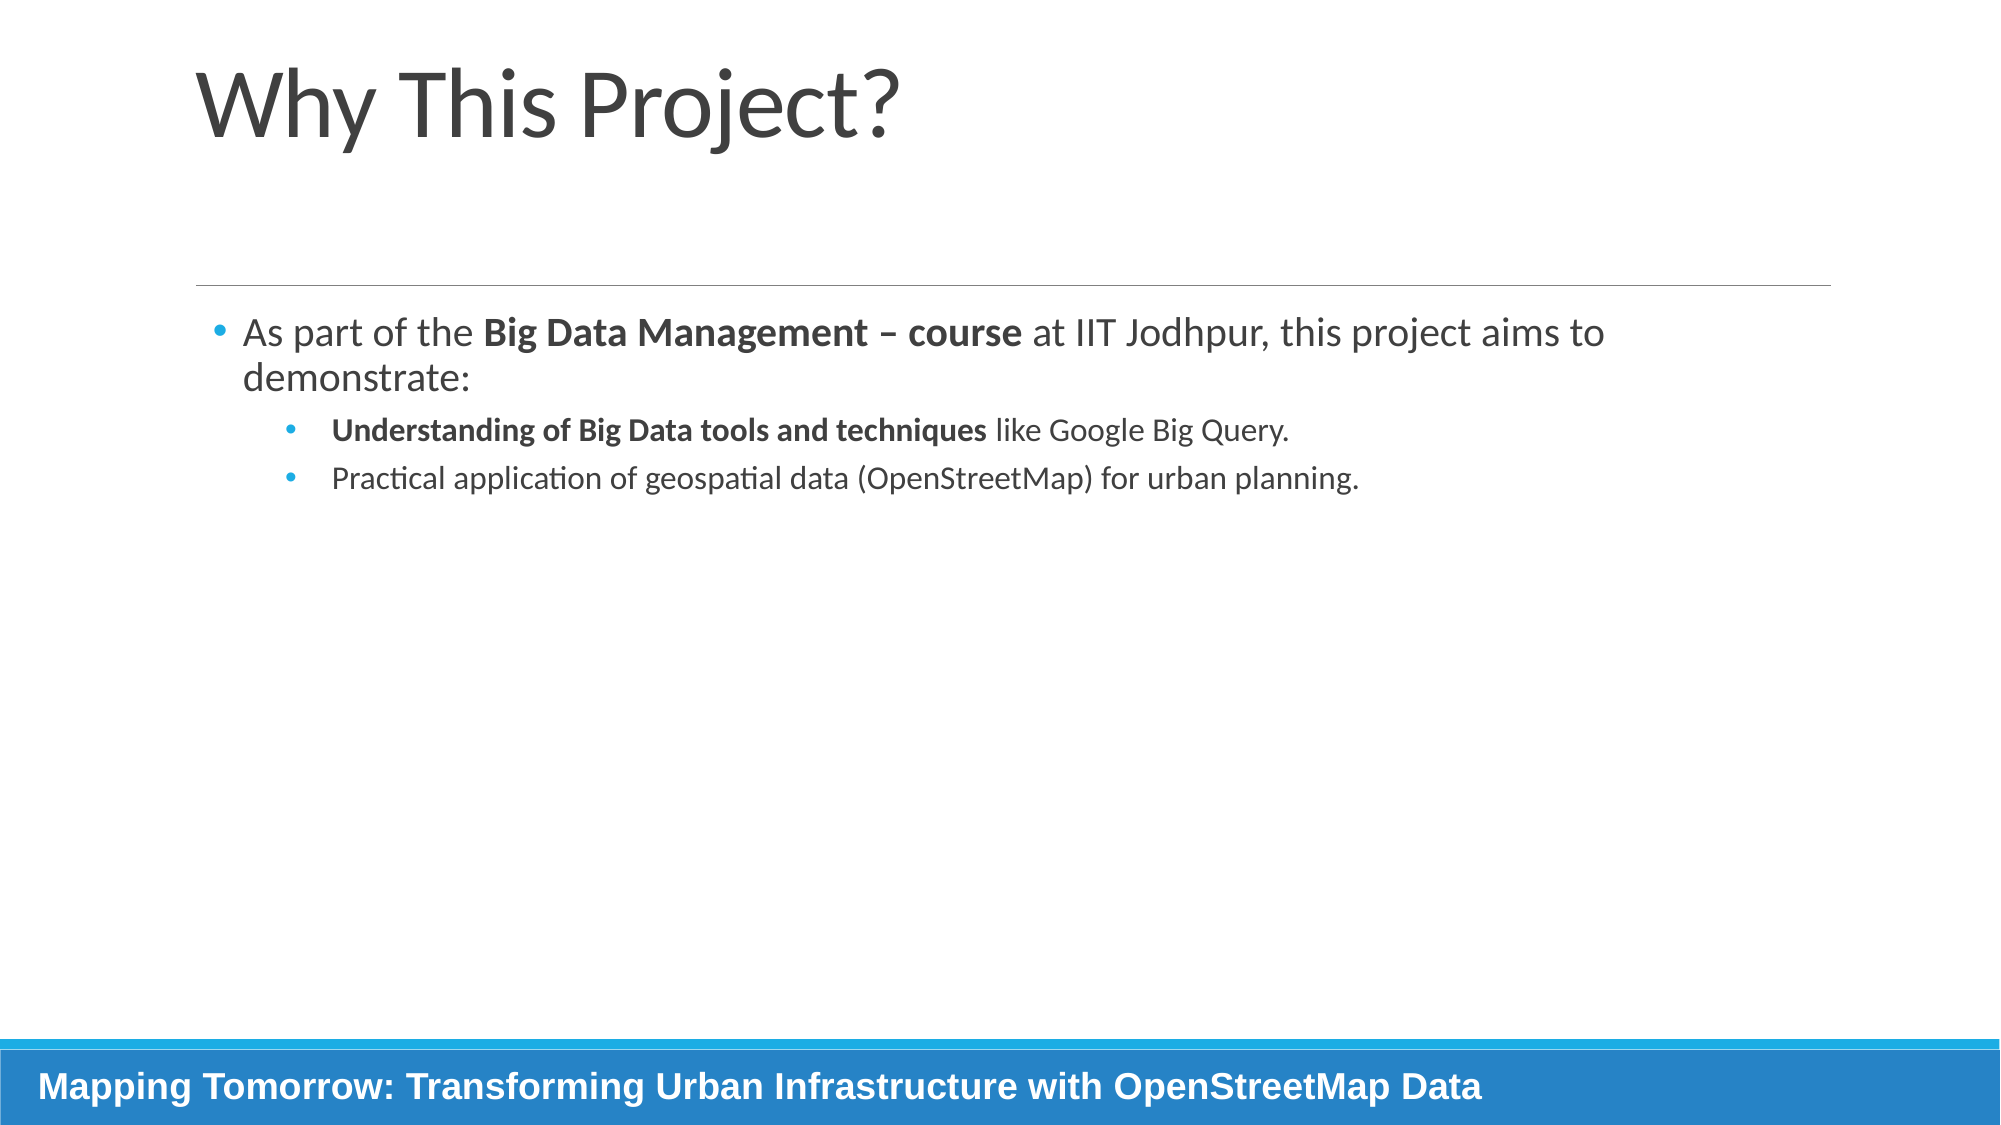

# Why This Project?
As part of the Big Data Management – course at IIT Jodhpur, this project aims to demonstrate:
Understanding of Big Data tools and techniques like Google Big Query.
Practical application of geospatial data (OpenStreetMap) for urban planning.

Mapping Tomorrow: Transforming Urban Infrastructure with OpenStreetMap Data